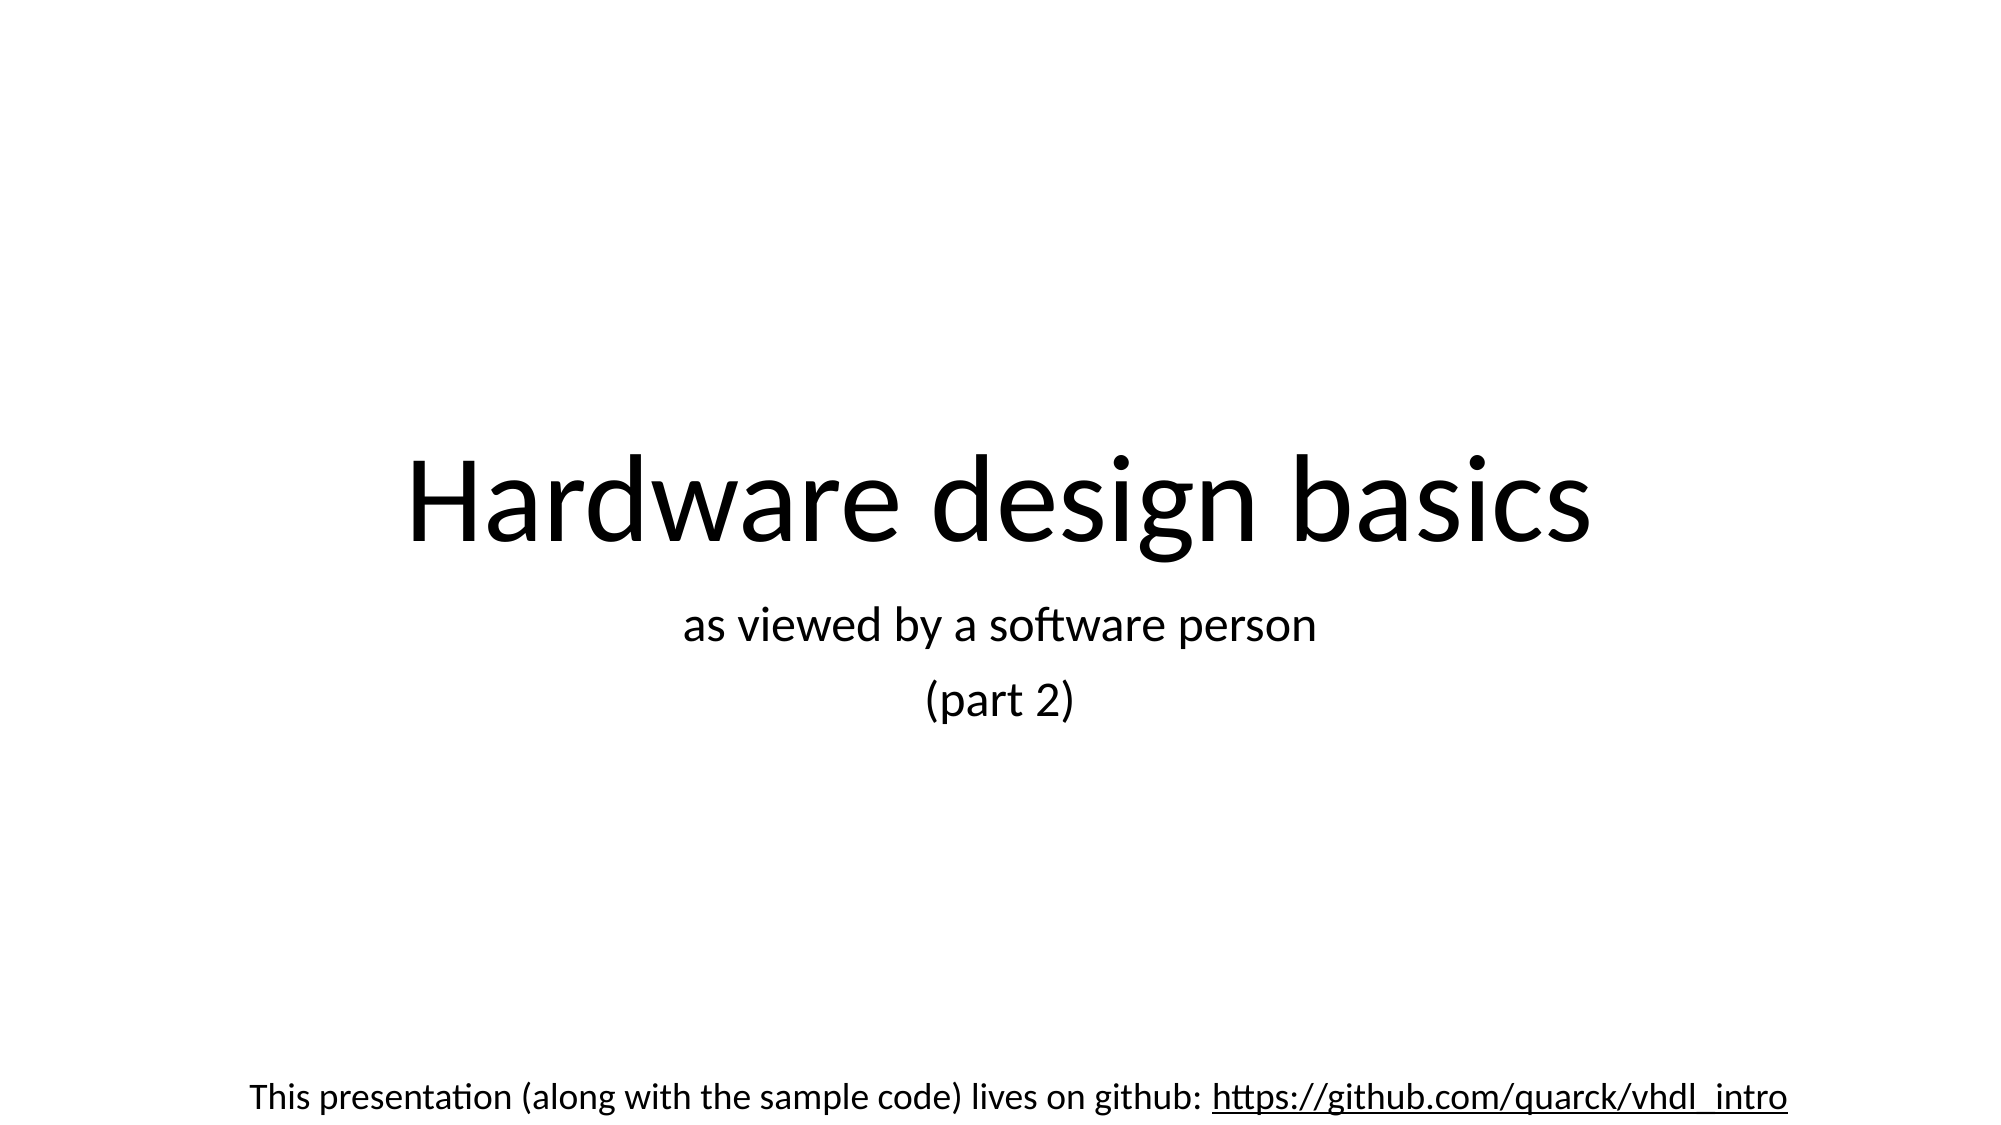

# Hardware design basics
as viewed by a software person
(part 2)
This presentation (along with the sample code) lives on github: https://github.com/quarck/vhdl_intro